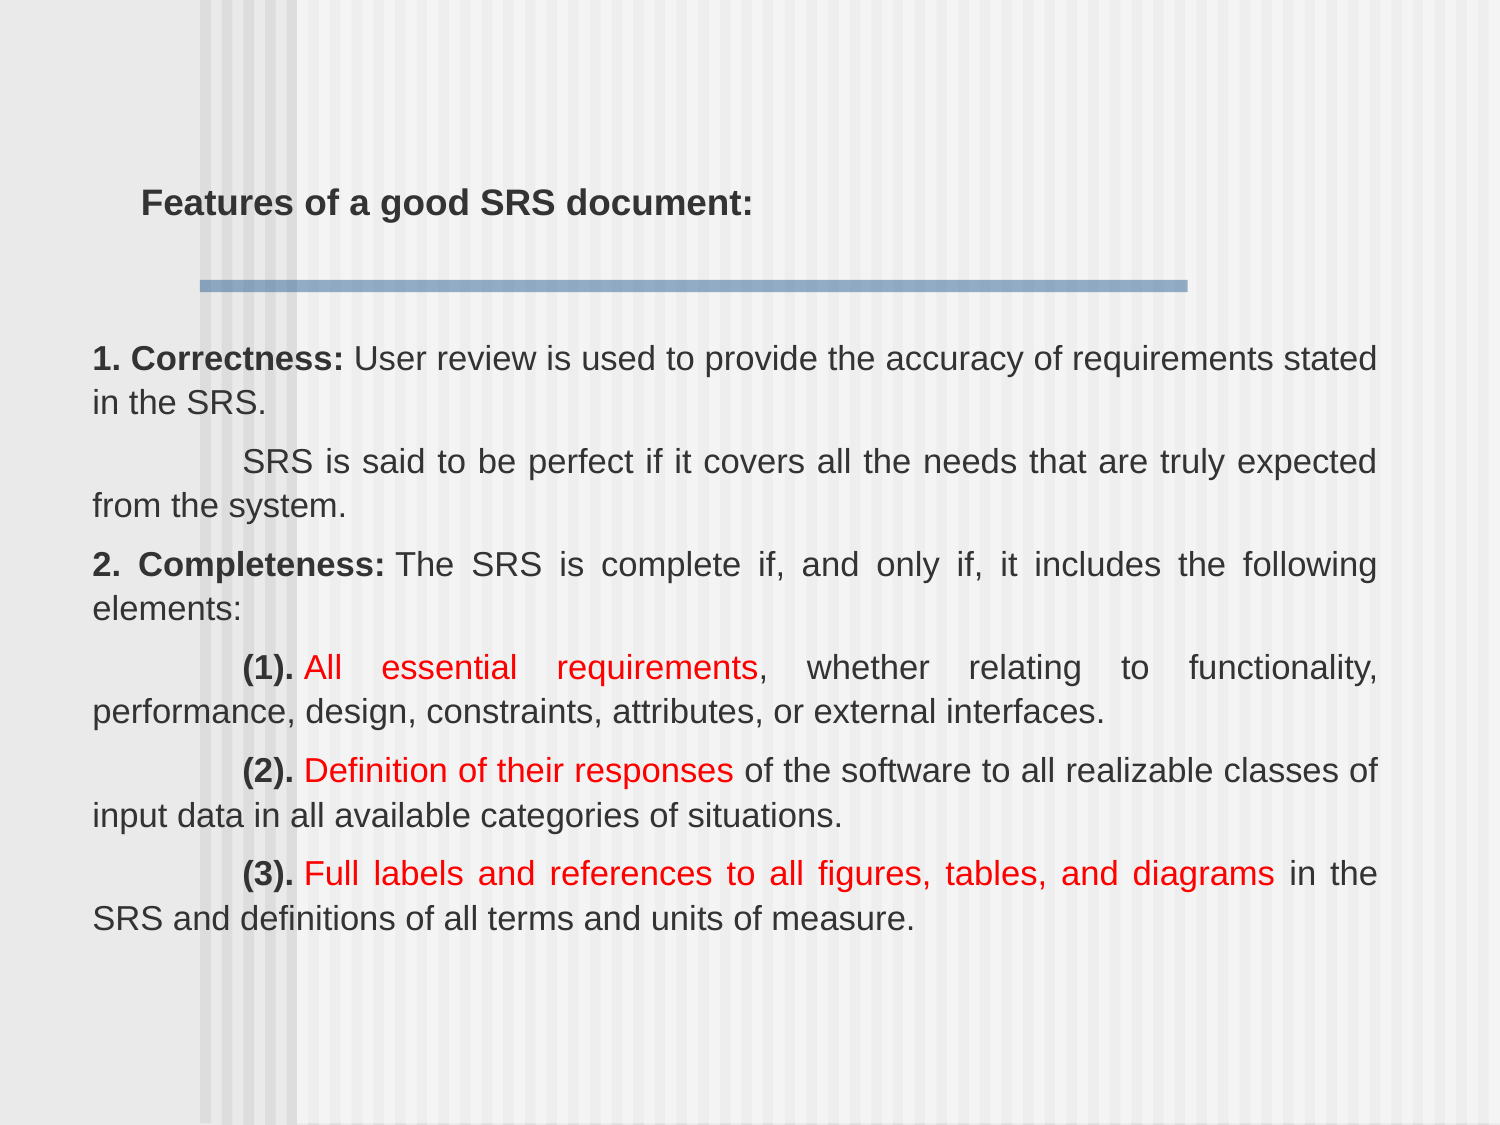

Features of a good SRS document:
1. Correctness: User review is used to provide the accuracy of requirements stated in the SRS.
	SRS is said to be perfect if it covers all the needs that are truly expected from the system.
2. Completeness: The SRS is complete if, and only if, it includes the following elements:
	(1). All essential requirements, whether relating to functionality, performance, design, constraints, attributes, or external interfaces.
	(2). Definition of their responses of the software to all realizable classes of input data in all available categories of situations.
	(3). Full labels and references to all figures, tables, and diagrams in the SRS and definitions of all terms and units of measure.
20